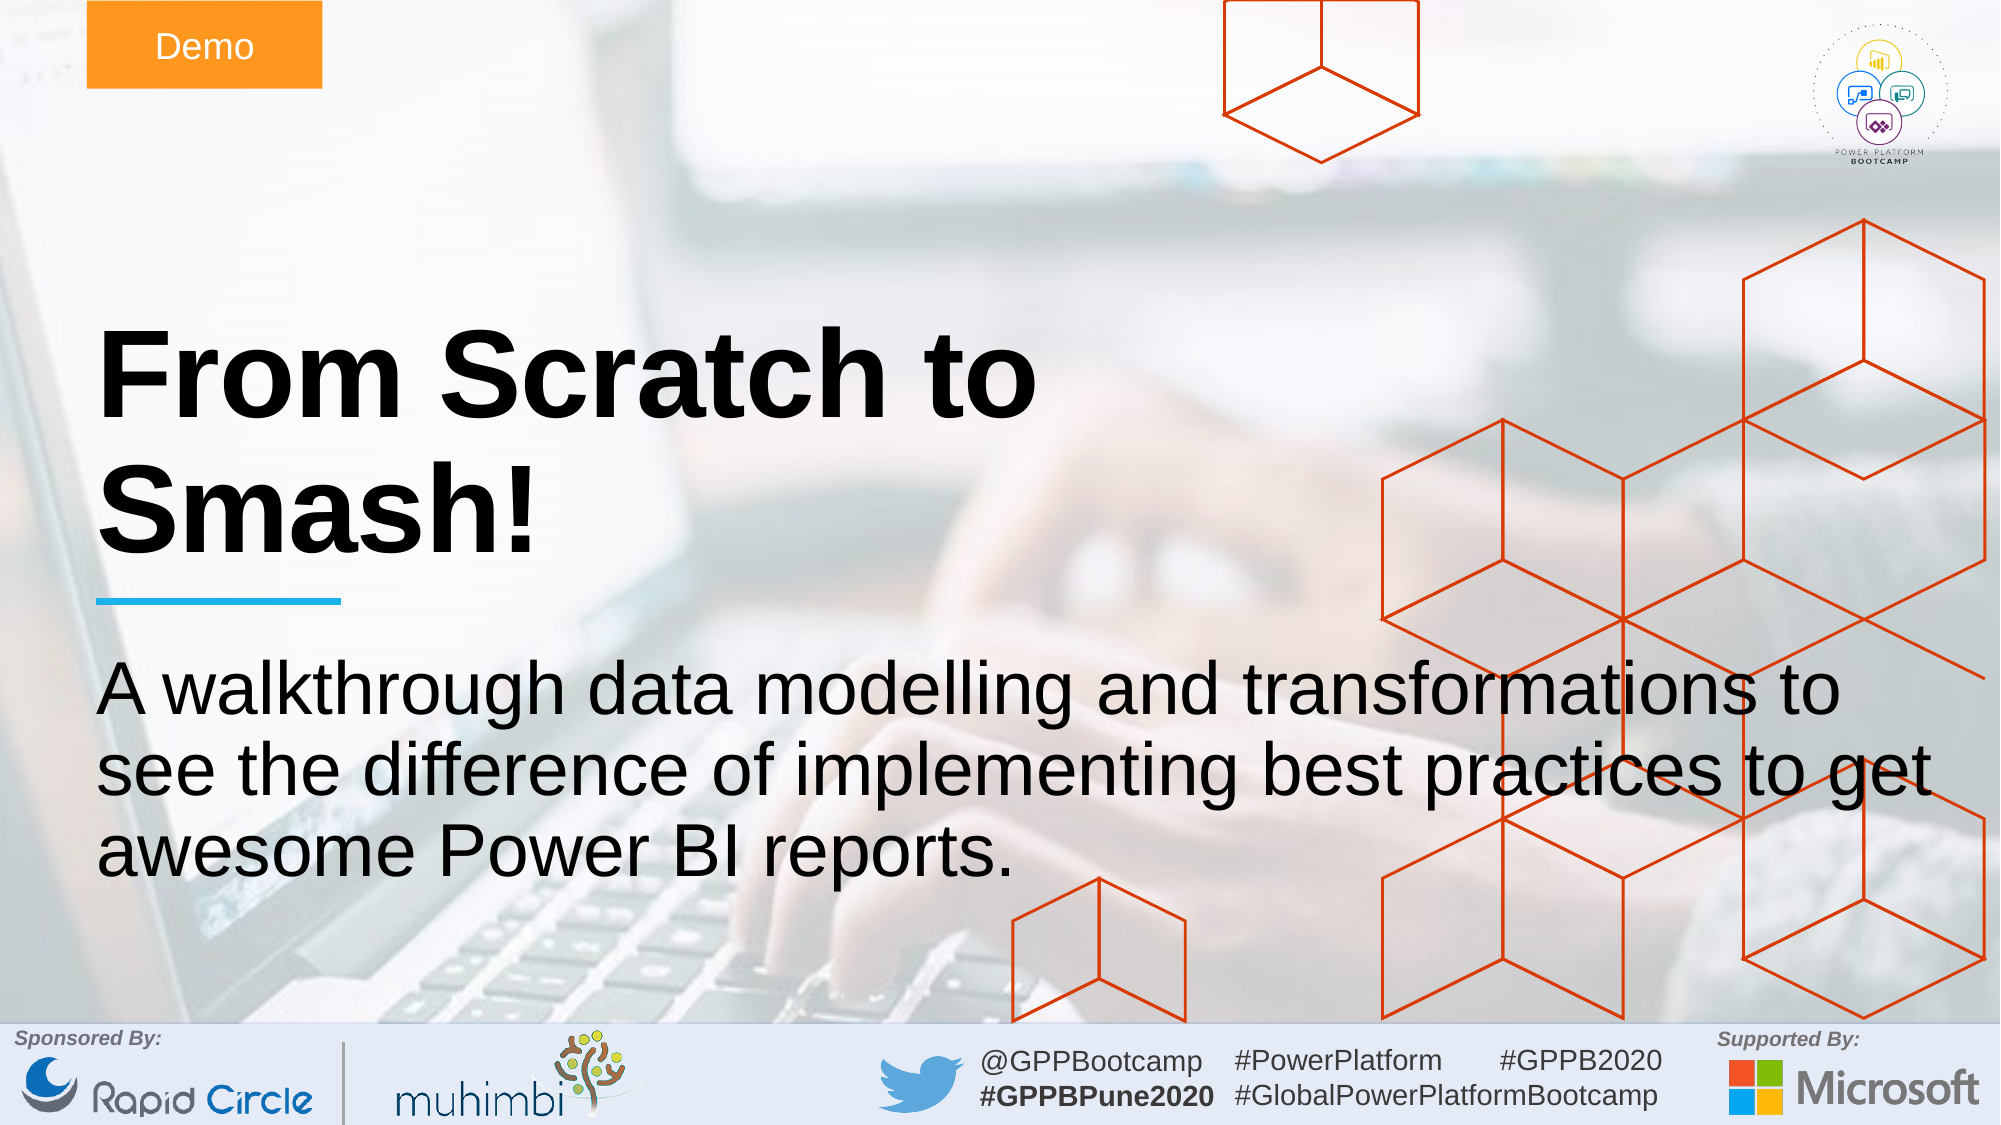

# From Scratch to Smash!
A walkthrough data modelling and transformations to see the difference of implementing best practices to get awesome Power BI reports.